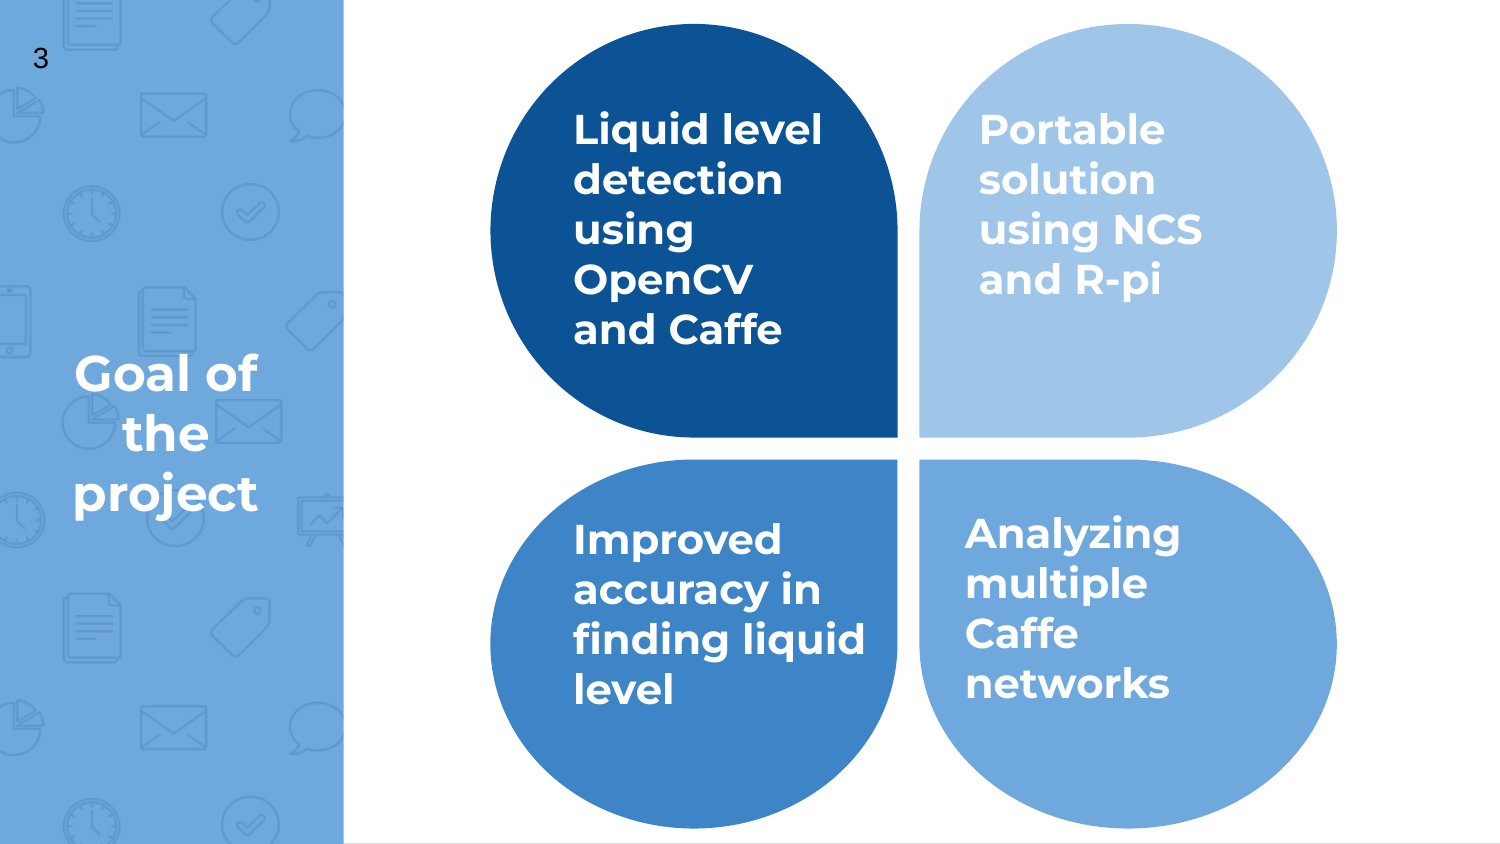

3

Liquid level detection using OpenCV and Caffe
Portable solution using NCS and R-pi
# Goal of the project

Analyzing multiple Caffe networks
Improved accuracy in finding liquid level